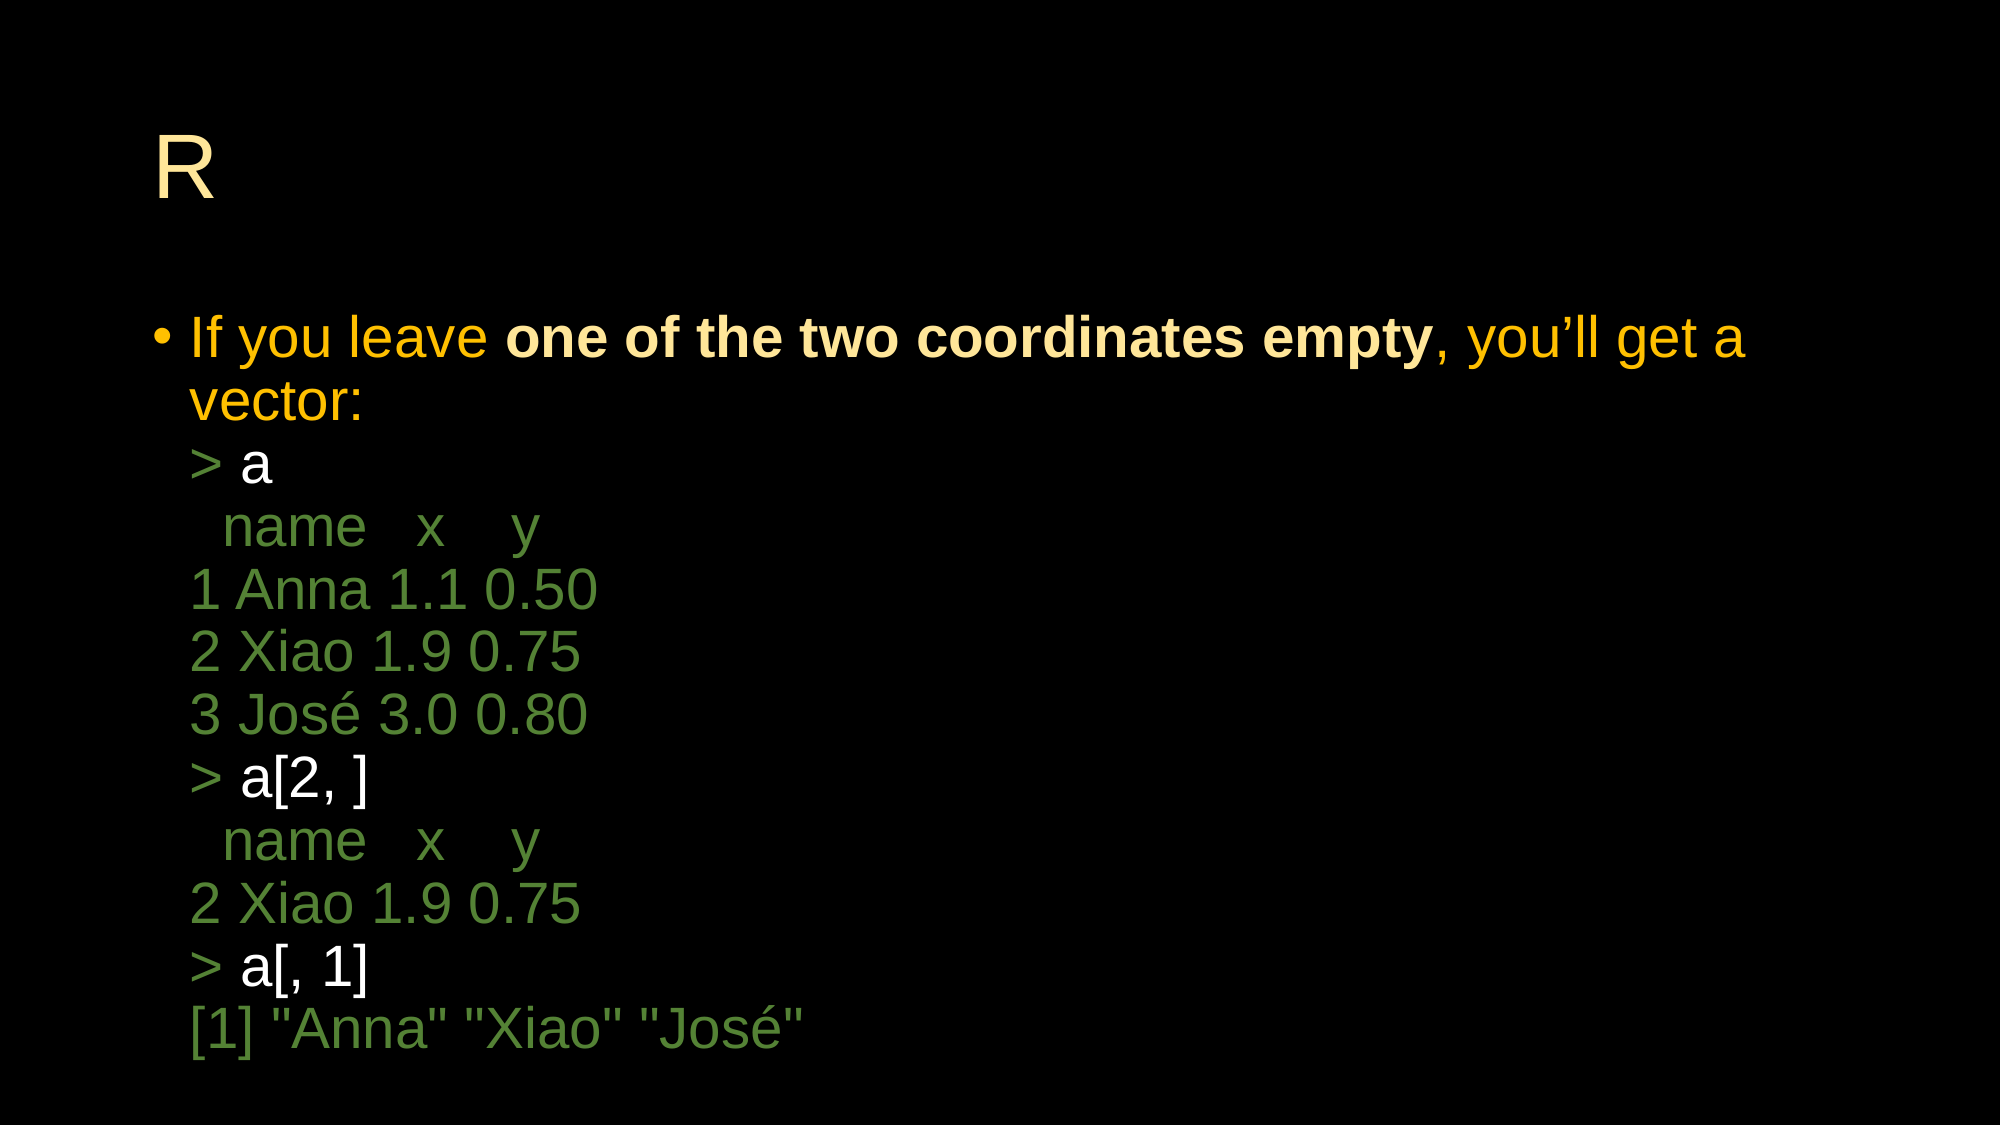

# R
If you leave one of the two coordinates empty, you’ll get a vector:
> a
  name   x    y
1 Anna 1.1 0.50
2 Xiao 1.9 0.75
3 José 3.0 0.80
> a[2, ]
  name   x    y
2 Xiao 1.9 0.75
> a[, 1]
[1] "Anna" "Xiao" "José"